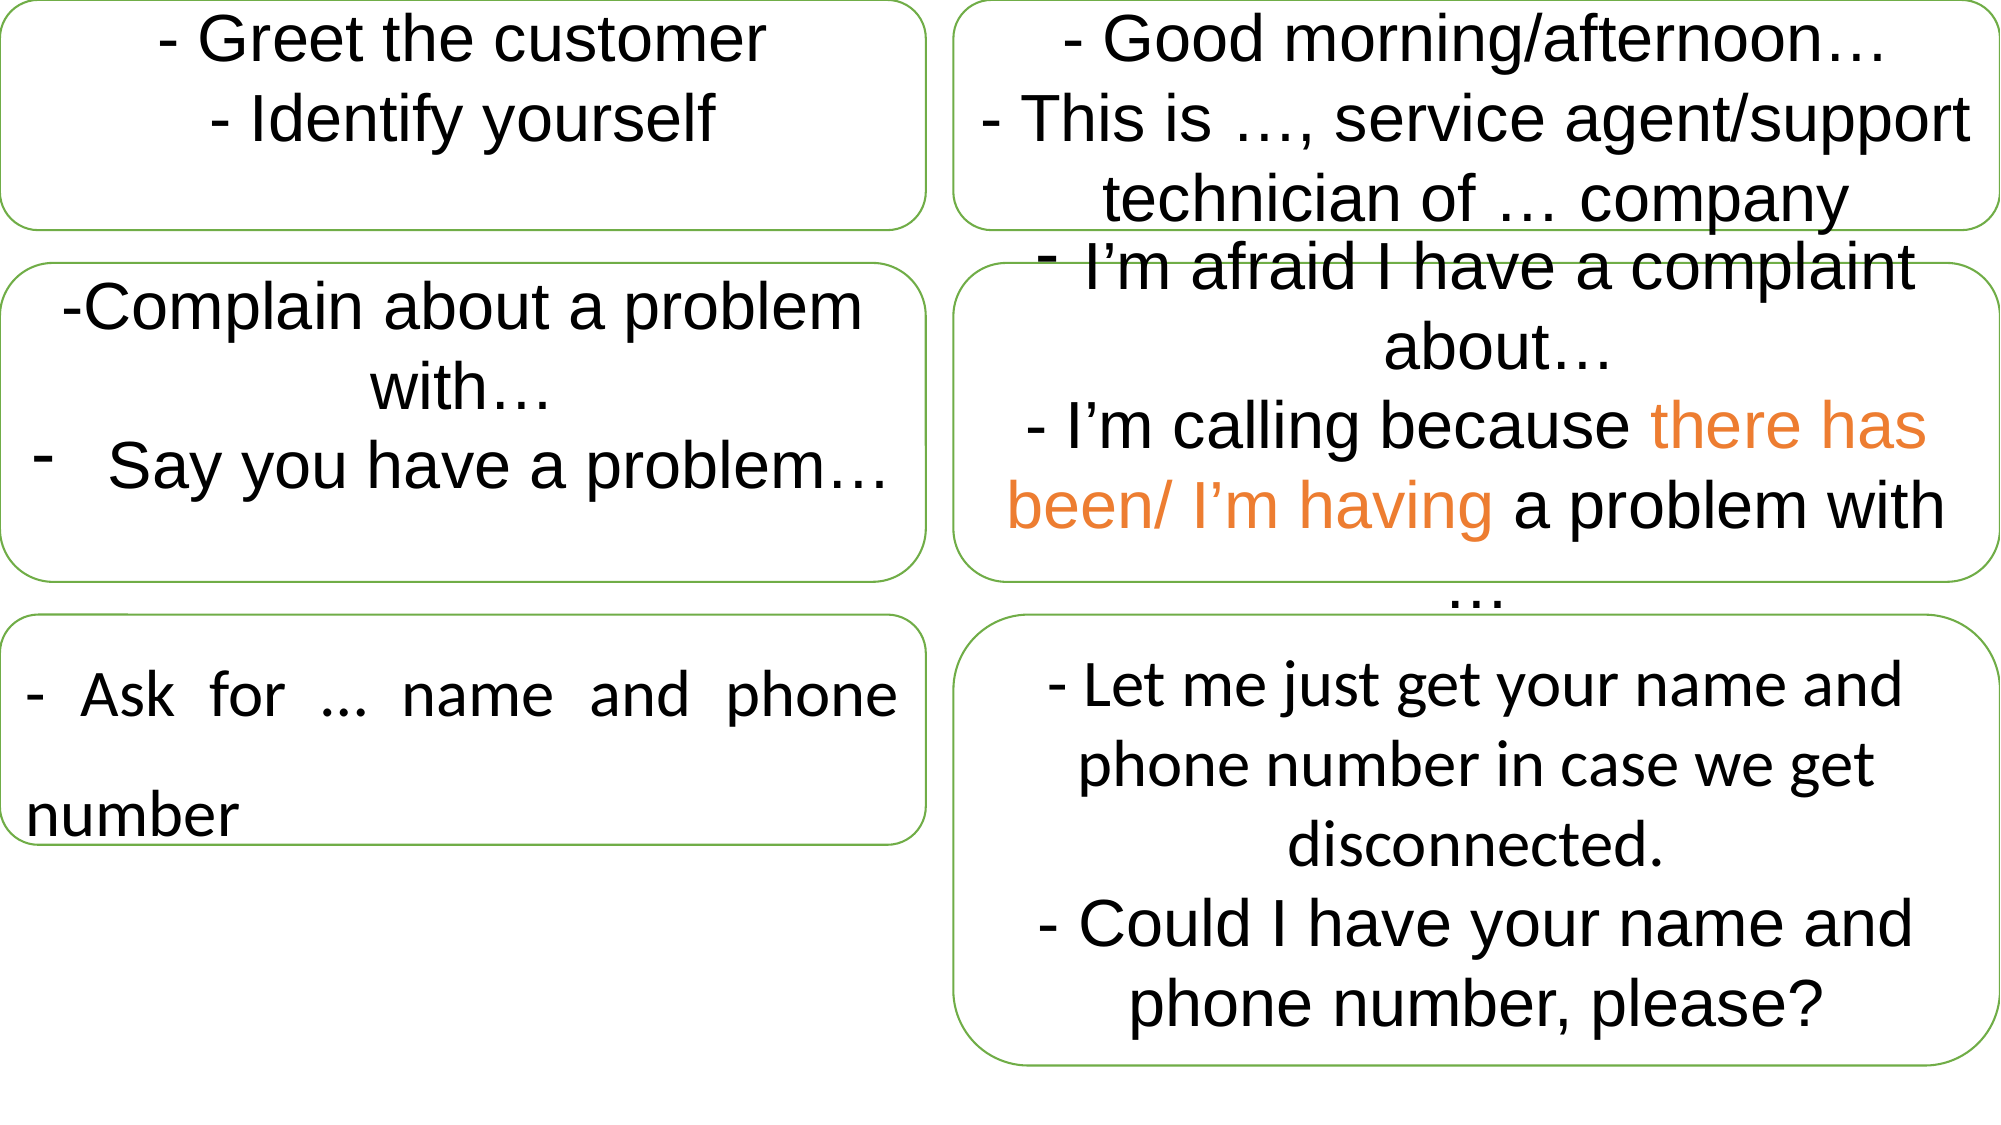

- Greet the customer
- Identify yourself

- Good morning/afternoon…
- This is …, service agent/support technician of … company
-Complain about a problem with…
Say you have a problem…

I’m afraid I have a complaint about…
- I’m calling because there has been/ I’m having a problem with …
- Ask for … name and phone number
- Let me just get your name and phone number in case we get disconnected.
- Could I have your name and phone number, please?